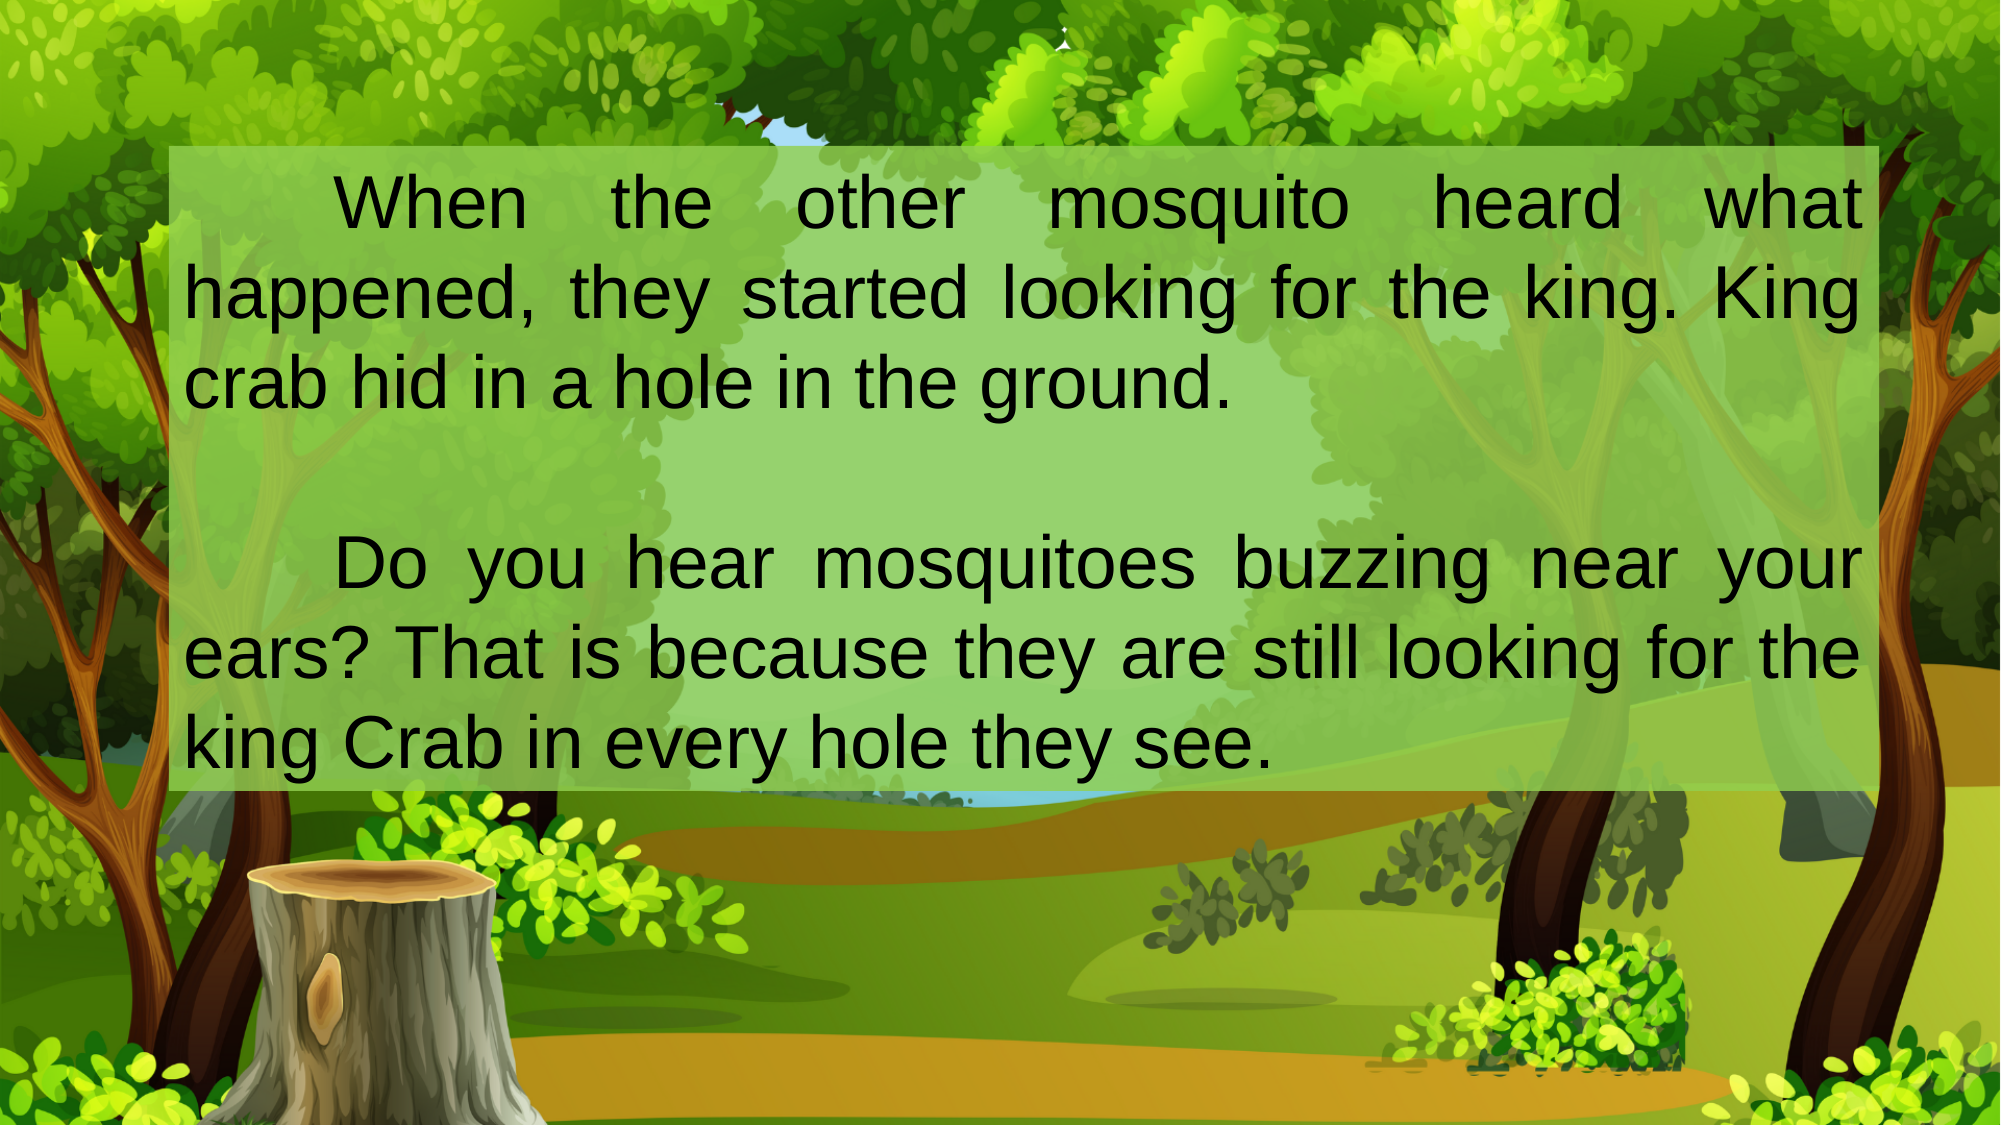

When the other mosquito heard what happened, they started looking for the king. King crab hid in a hole in the ground.

	Do you hear mosquitoes buzzing near your ears? That is because they are still looking for the king Crab in every hole they see.